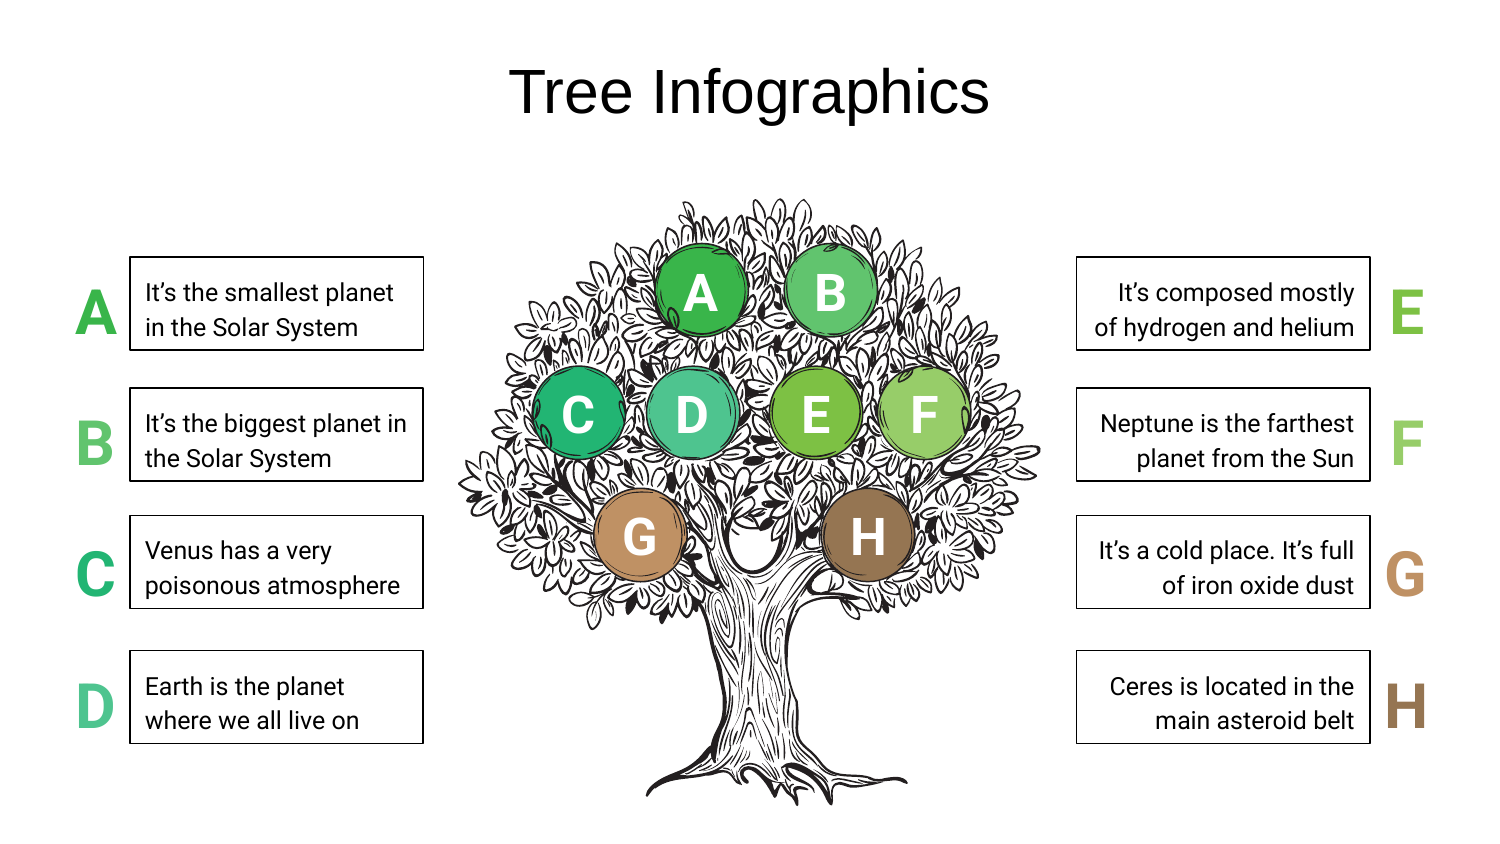

# Tree Infographics

A
B
C
D
E
F
G
H
It’s the smallest planet in the Solar System
It’s composed mostly of hydrogen and helium

A
E
It’s the biggest planet in the Solar System
Neptune is the farthest planet from the Sun

B
F
Venus has a very poisonous atmosphere
It’s a cold place. It’s full of iron oxide dust

C
G
Earth is the planet where we all live on

Ceres is located in the main asteroid belt

D
H